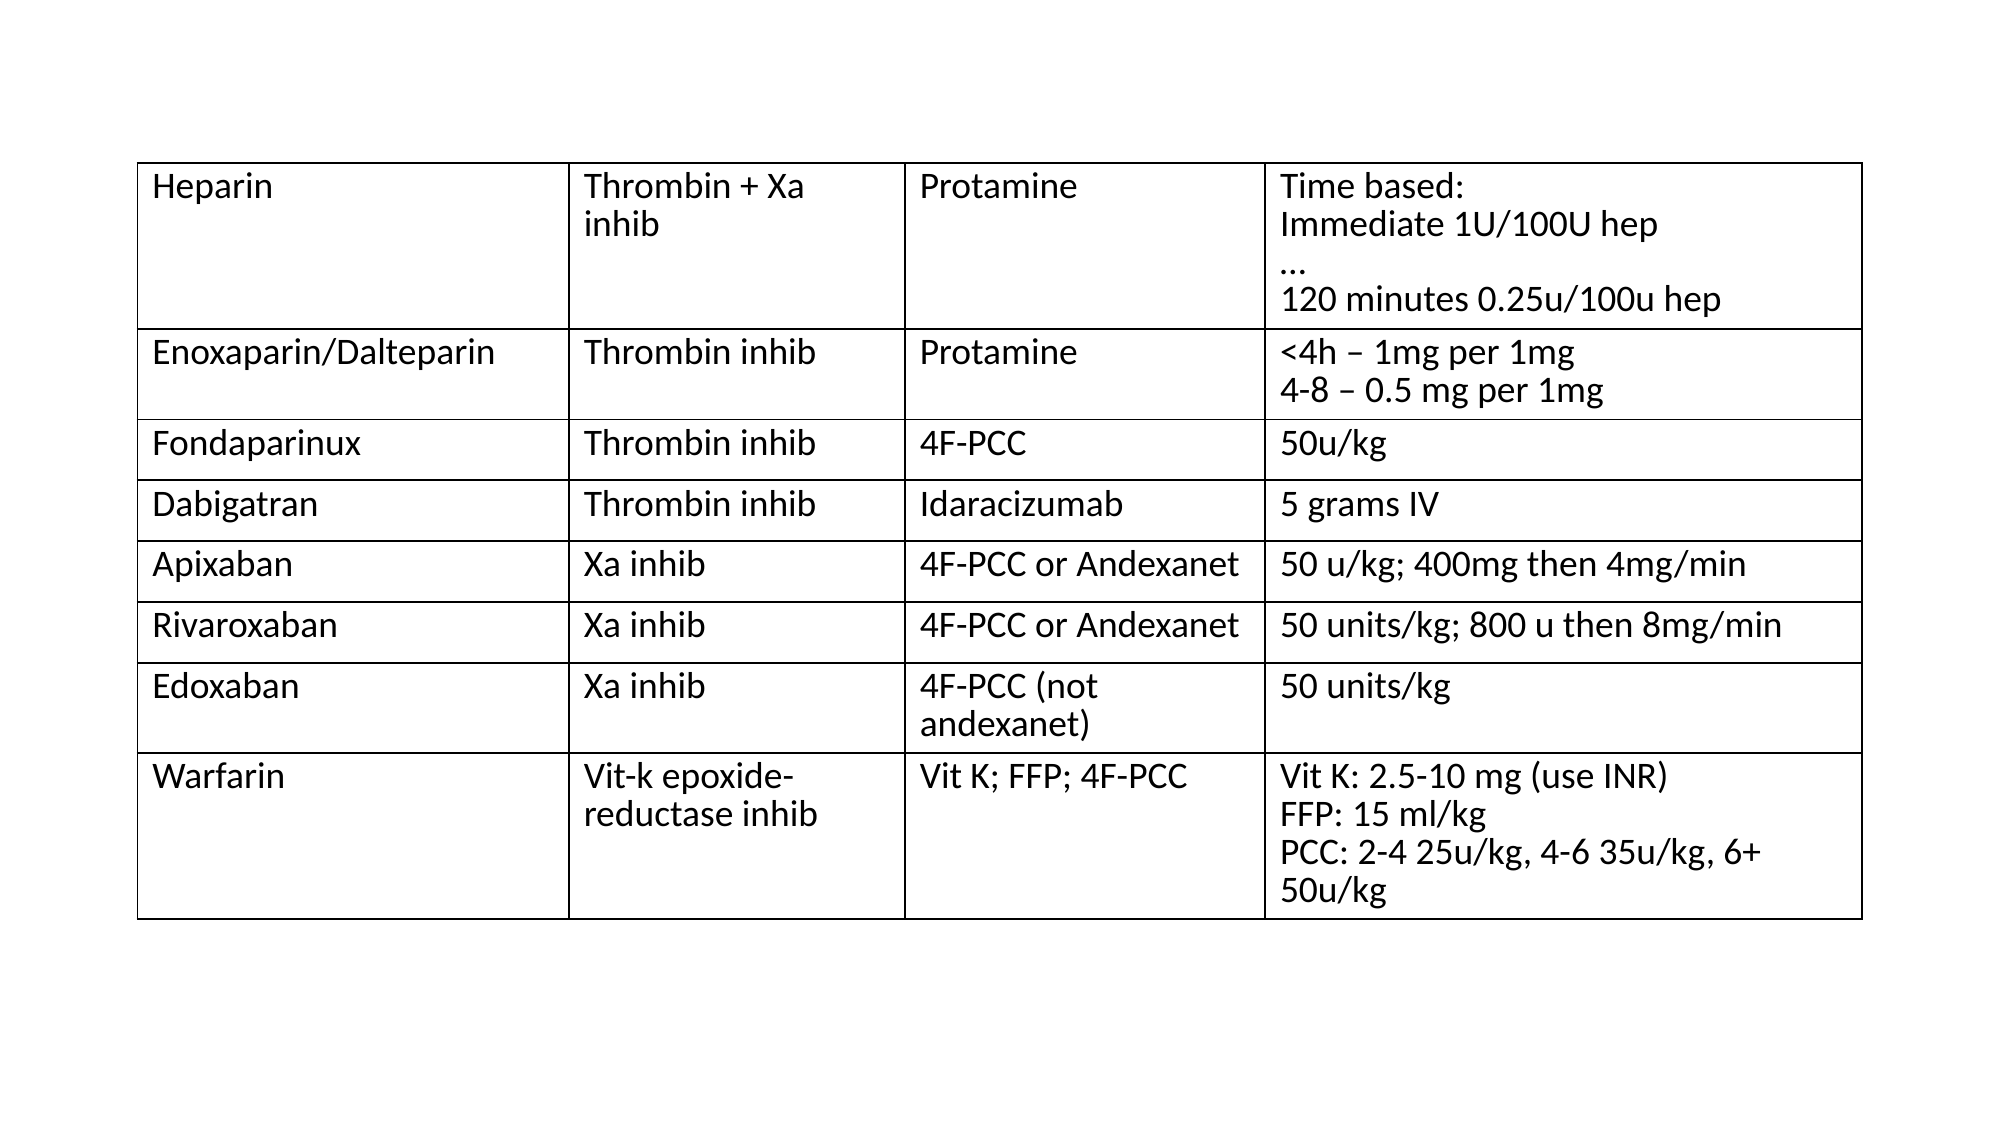

| Heparin | Thrombin + Xa inhib | Protamine | Time based: Immediate 1U/100U hep … 120 minutes 0.25u/100u hep |
| --- | --- | --- | --- |
| Enoxaparin/Dalteparin | Thrombin inhib | Protamine | <4h – 1mg per 1mg 4-8 – 0.5 mg per 1mg |
| Fondaparinux | Thrombin inhib | 4F-PCC | 50u/kg |
| Dabigatran | Thrombin inhib | Idaracizumab | 5 grams IV |
| Apixaban | Xa inhib | 4F-PCC or Andexanet | 50 u/kg; 400mg then 4mg/min |
| Rivaroxaban | Xa inhib | 4F-PCC or Andexanet | 50 units/kg; 800 u then 8mg/min |
| Edoxaban | Xa inhib | 4F-PCC (not andexanet) | 50 units/kg |
| Warfarin | Vit-k epoxide-reductase inhib | Vit K; FFP; 4F-PCC | Vit K: 2.5-10 mg (use INR) FFP: 15 ml/kg PCC: 2-4 25u/kg, 4-6 35u/kg, 6+ 50u/kg |